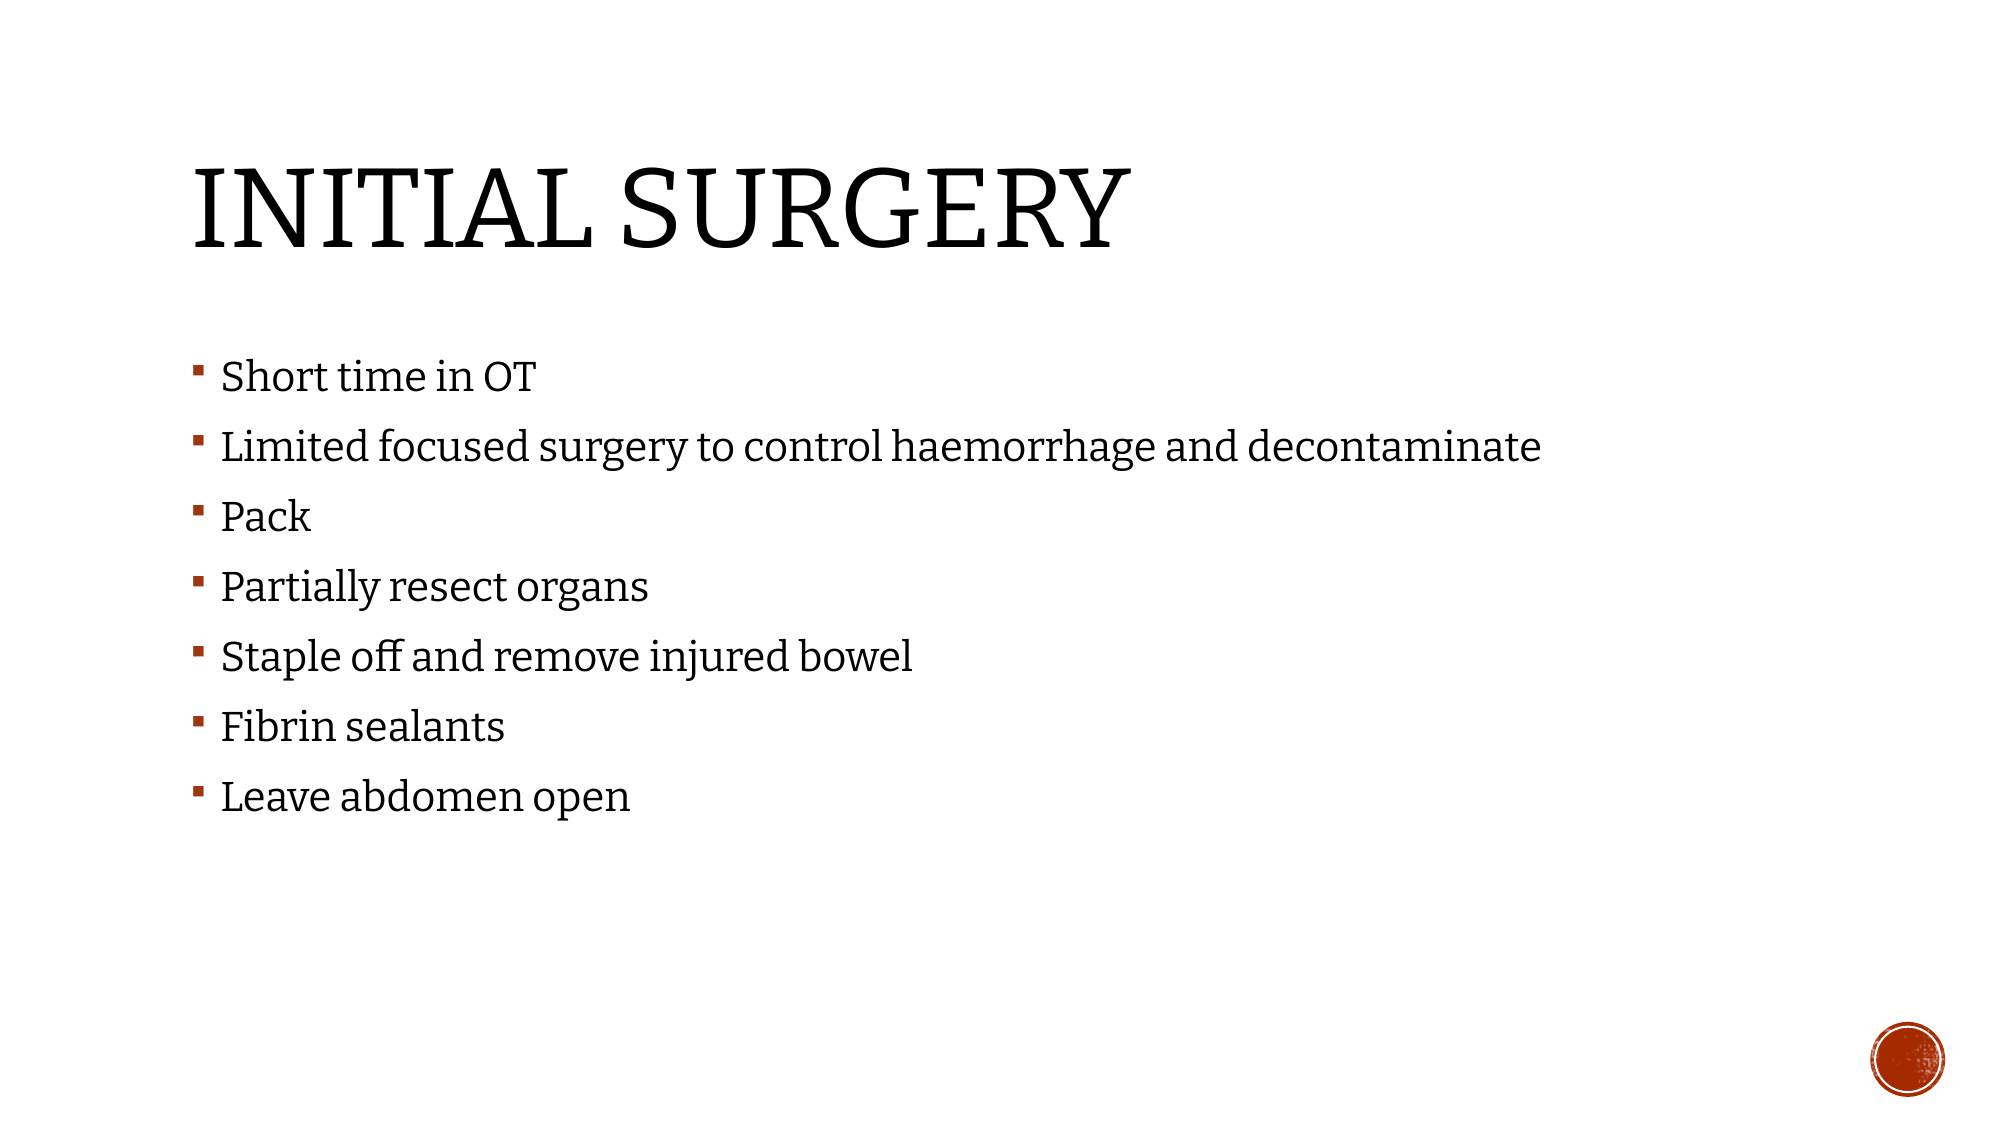

# Initial surgery
Short time in OT
Limited focused surgery to control haemorrhage and decontaminate
Pack
Partially resect organs
Staple off and remove injured bowel
Fibrin sealants
Leave abdomen open